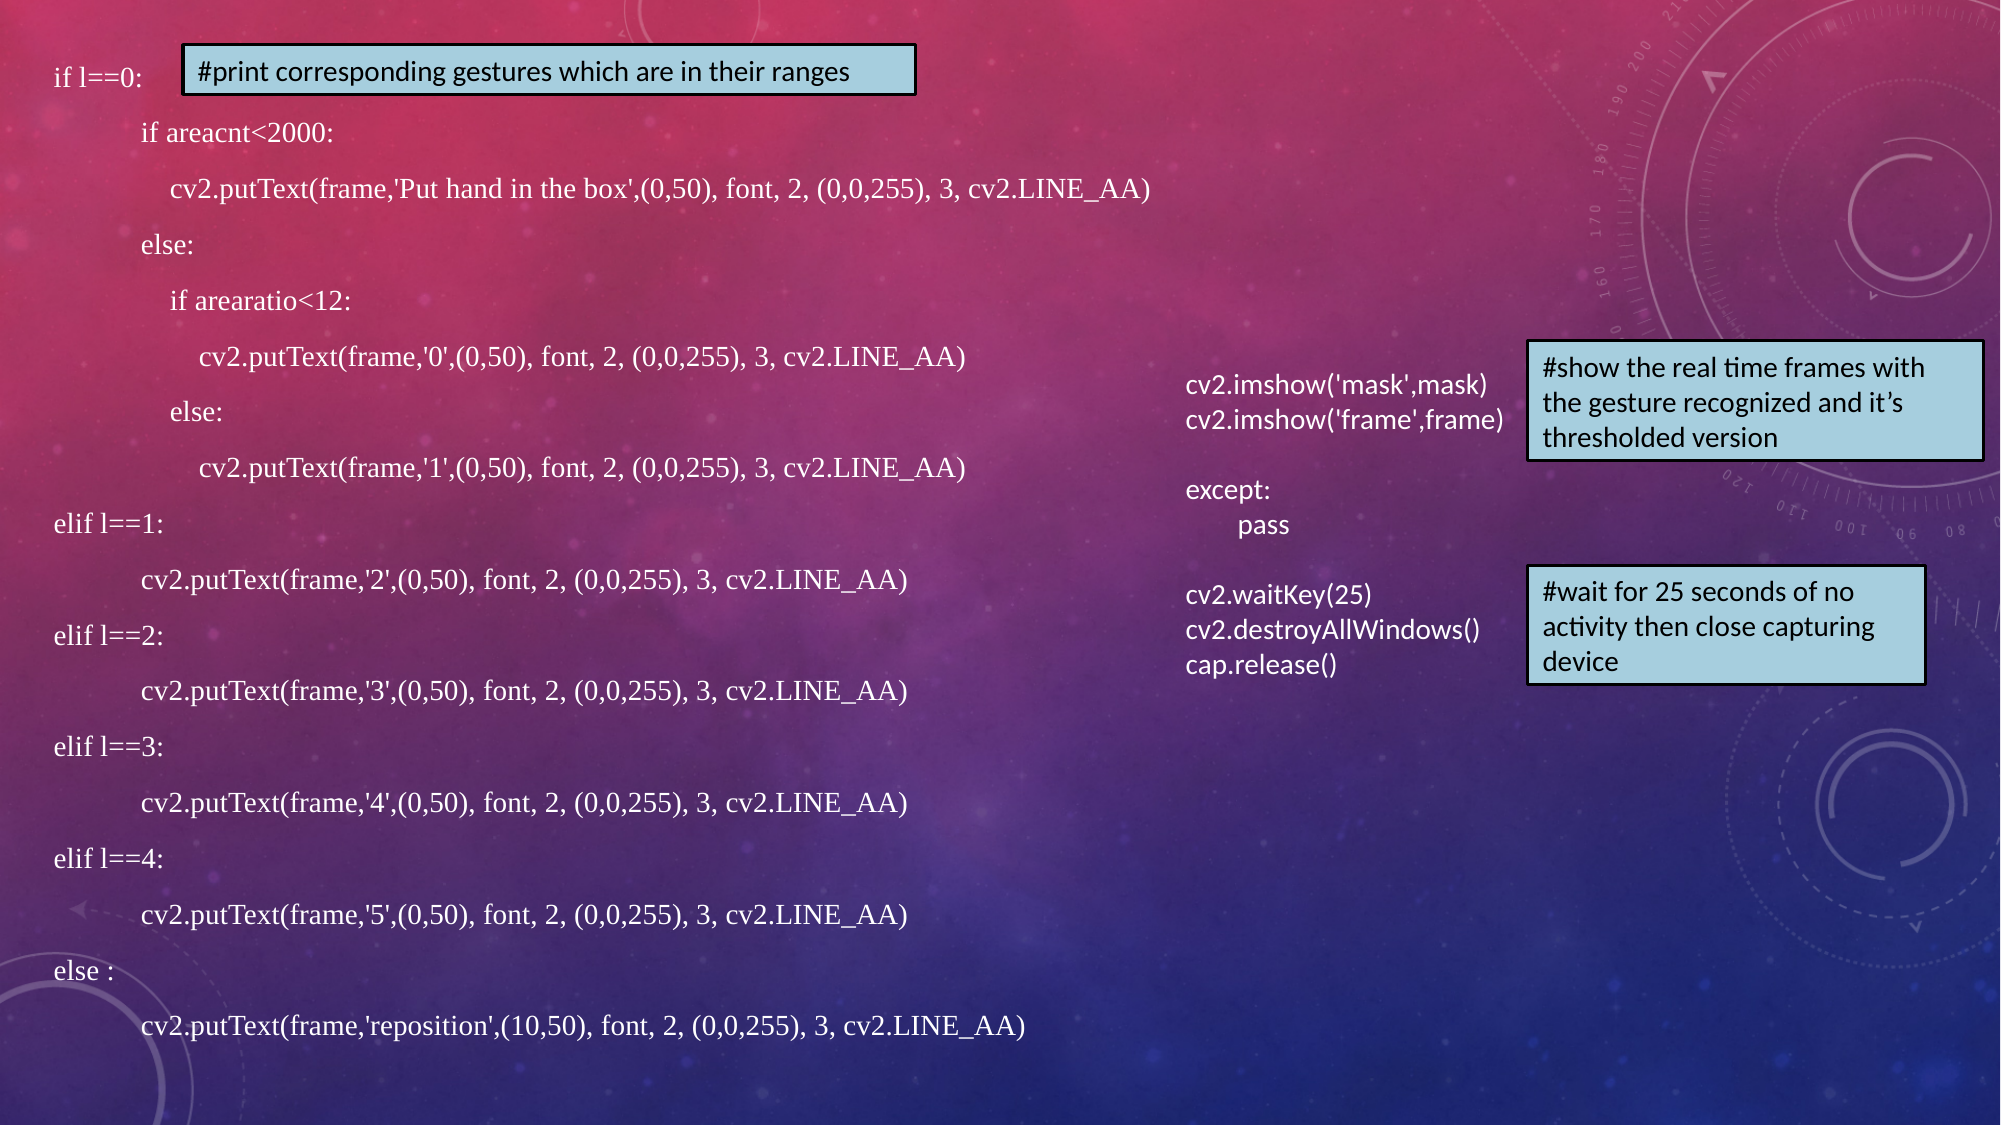

if l==0:
            if areacnt<2000:
                cv2.putText(frame,'Put hand in the box',(0,50), font, 2, (0,0,255), 3, cv2.LINE_AA)
            else:
                if arearatio<12:
                    cv2.putText(frame,'0',(0,50), font, 2, (0,0,255), 3, cv2.LINE_AA)
                else:
                    cv2.putText(frame,'1',(0,50), font, 2, (0,0,255), 3, cv2.LINE_AA)
elif l==1:
            cv2.putText(frame,'2',(0,50), font, 2, (0,0,255), 3, cv2.LINE_AA)
elif l==2:
            cv2.putText(frame,'3',(0,50), font, 2, (0,0,255), 3, cv2.LINE_AA)
elif l==3:
            cv2.putText(frame,'4',(0,50), font, 2, (0,0,255), 3, cv2.LINE_AA)
elif l==4:
            cv2.putText(frame,'5',(0,50), font, 2, (0,0,255), 3, cv2.LINE_AA)
else :
            cv2.putText(frame,'reposition',(10,50), font, 2, (0,0,255), 3, cv2.LINE_AA)
#print corresponding gestures which are in their ranges
#show the real time frames with the gesture recognized and it’s thresholded version
cv2.imshow('mask',mask)
cv2.imshow('frame',frame)

except:
        pass

cv2.waitKey(25)
cv2.destroyAllWindows()
cap.release()
#wait for 25 seconds of no activity then close capturing device